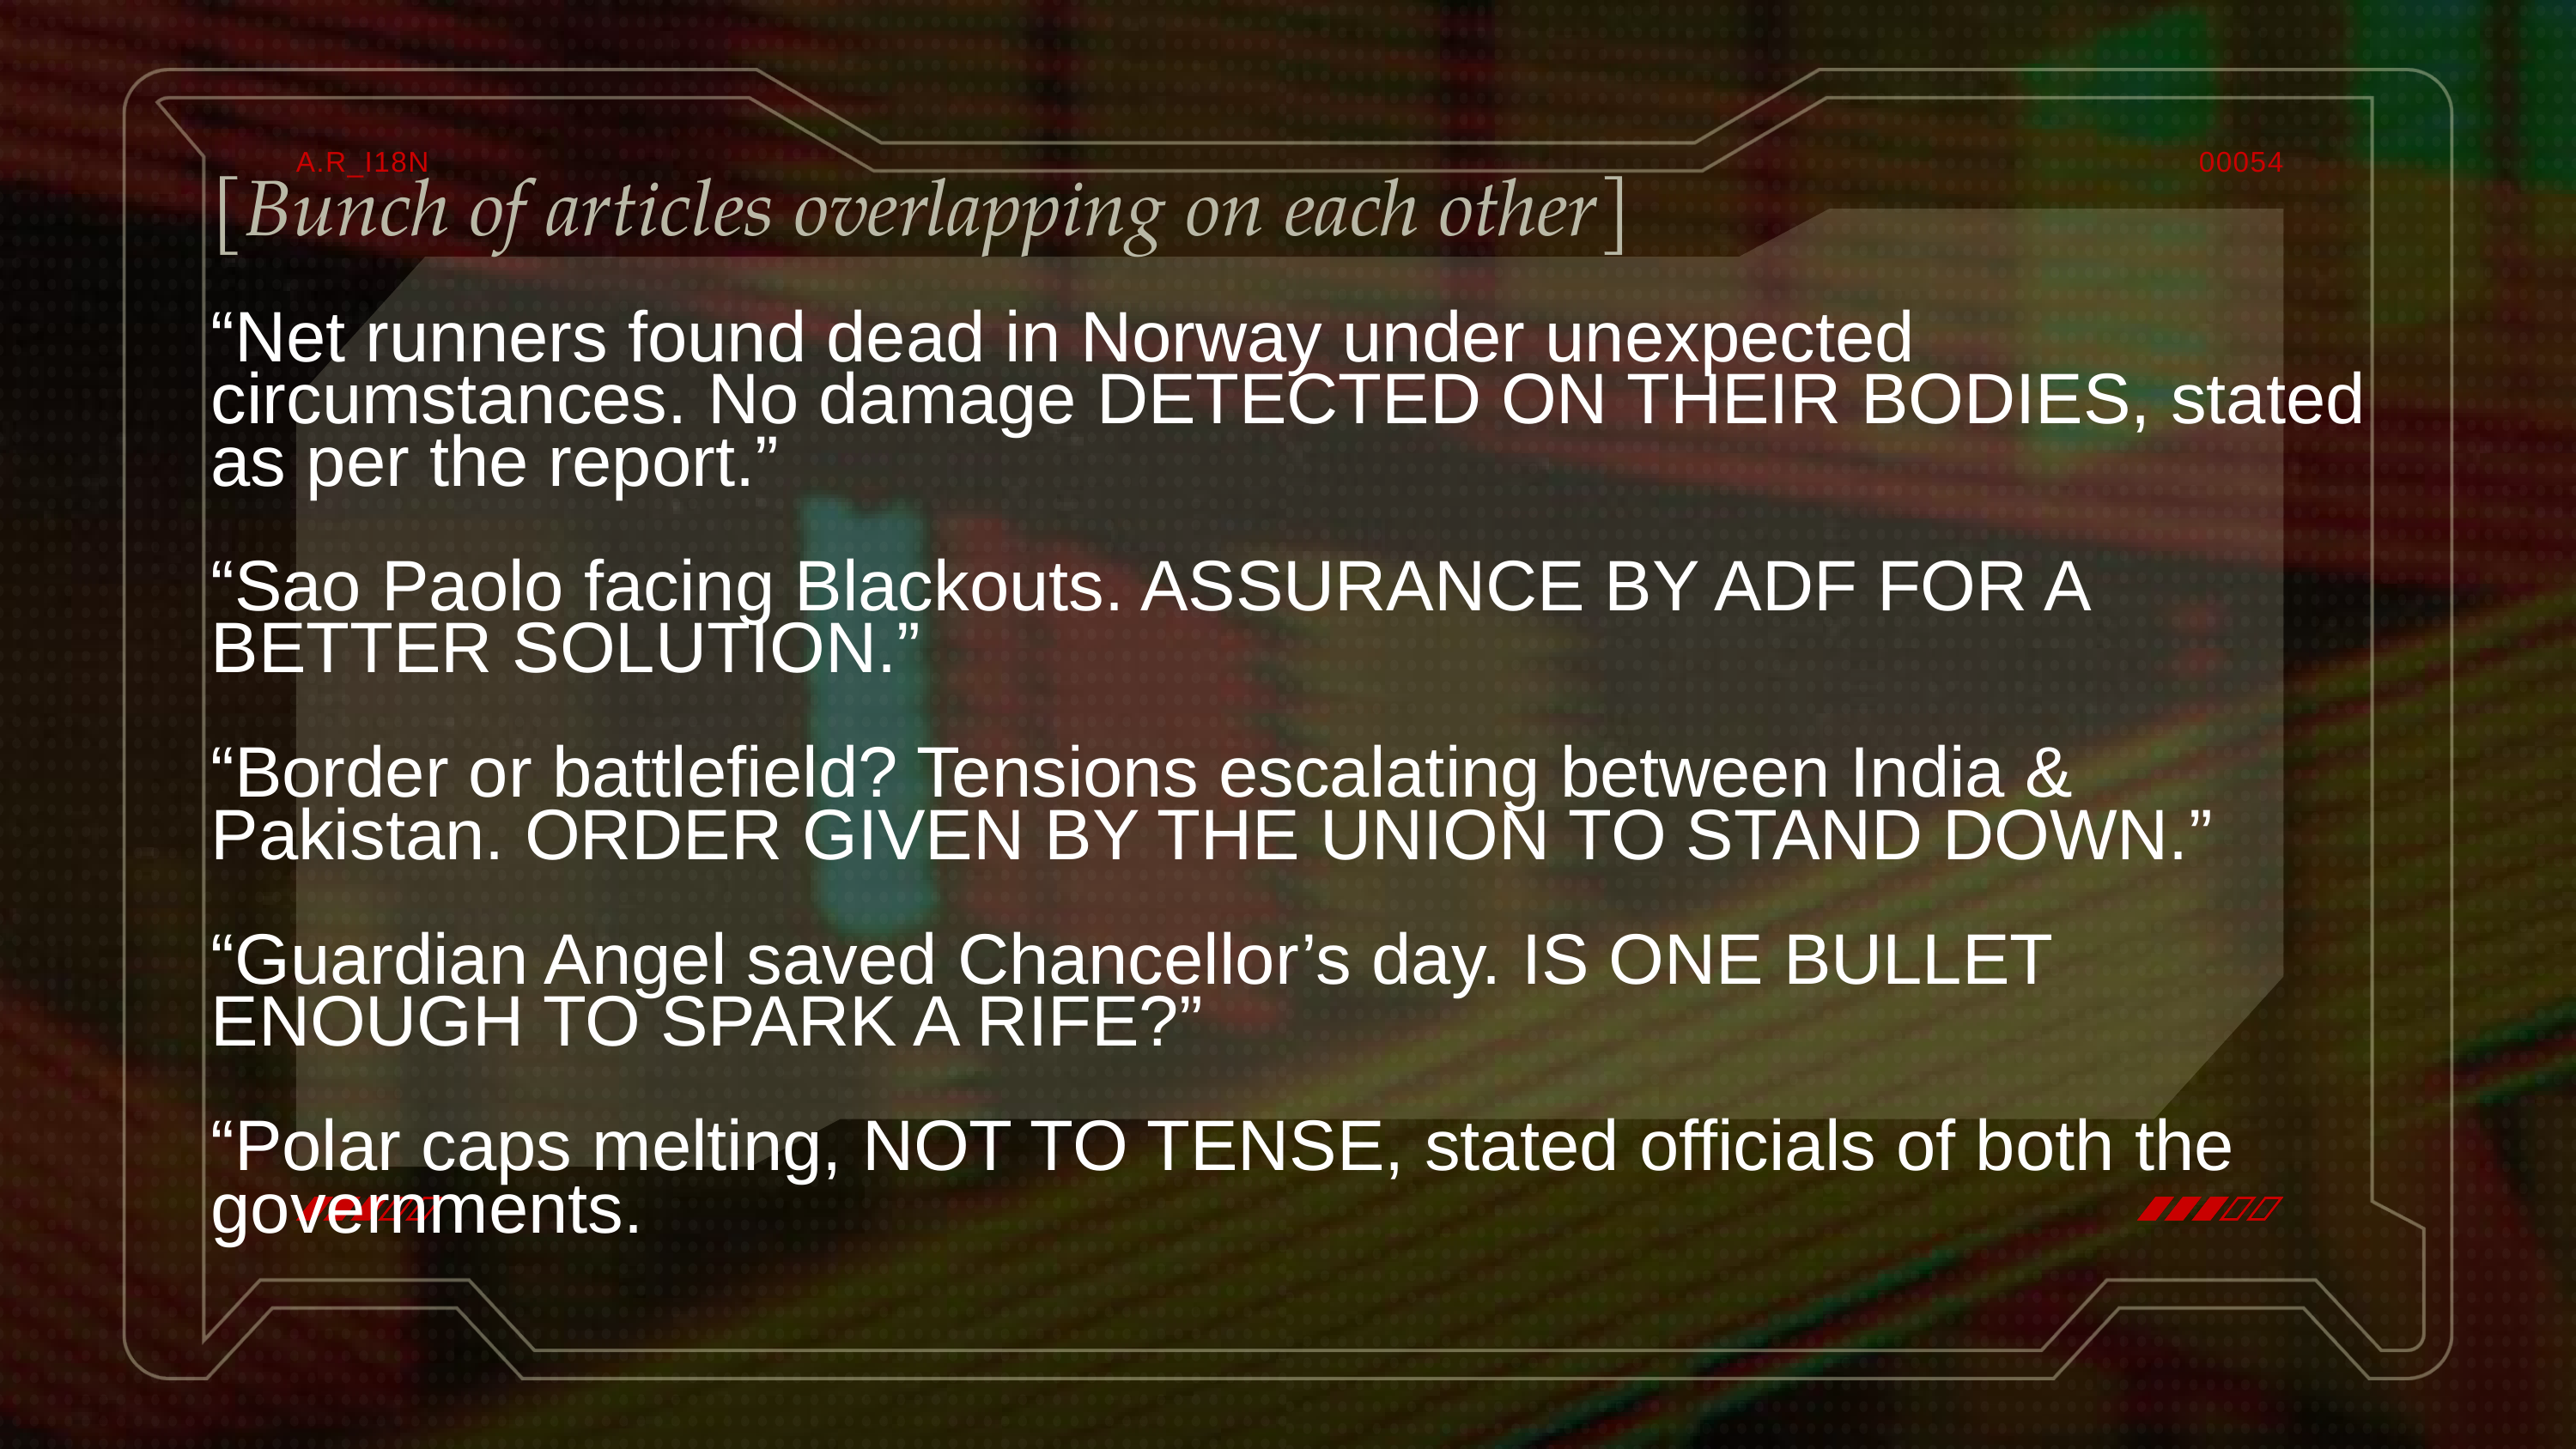

A.R_I18N
00054
[Bunch of articles overlapping on each other]

“Net runners found dead in Norway under unexpected circumstances. No damage DETECTED ON THEIR BODIES, stated as per the report.”

“Sao Paolo facing Blackouts. ASSURANCE BY ADF FOR A BETTER SOLUTION.”

“Border or battlefield? Tensions escalating between India & Pakistan. ORDER GIVEN BY THE UNION TO STAND DOWN.”

“Guardian Angel saved Chancellor’s day. IS ONE BULLET ENOUGH TO SPARK A RIFE?”

“Polar caps melting, NOT TO TENSE, stated officials of both the governments.